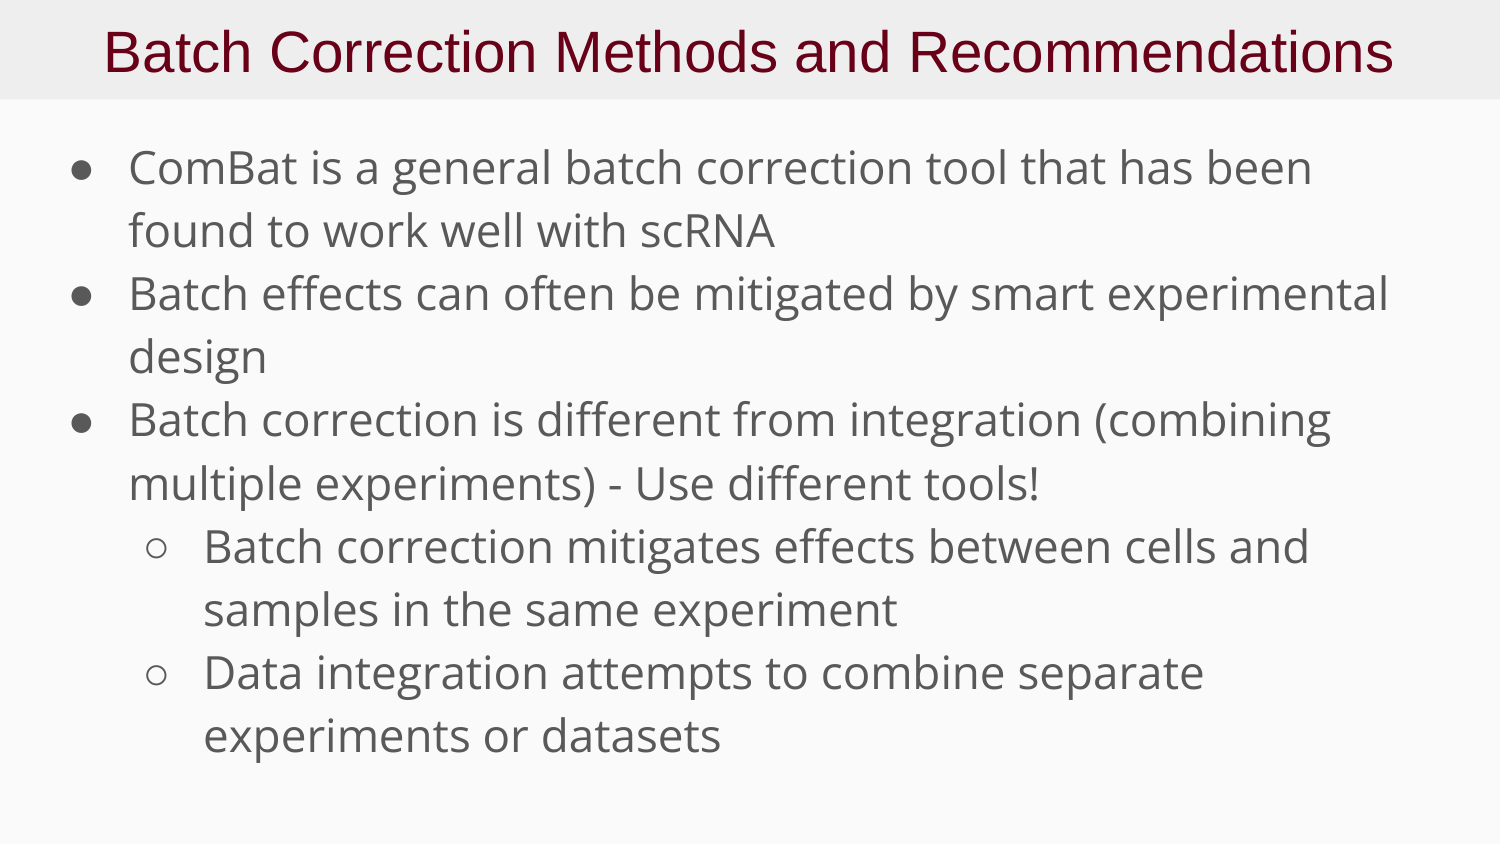

# Batch Correction Methods and Recommendations
ComBat is a general batch correction tool that has been found to work well with scRNA
Batch effects can often be mitigated by smart experimental design
Batch correction is different from integration (combining multiple experiments) - Use different tools!
Batch correction mitigates effects between cells and samples in the same experiment
Data integration attempts to combine separate experiments or datasets